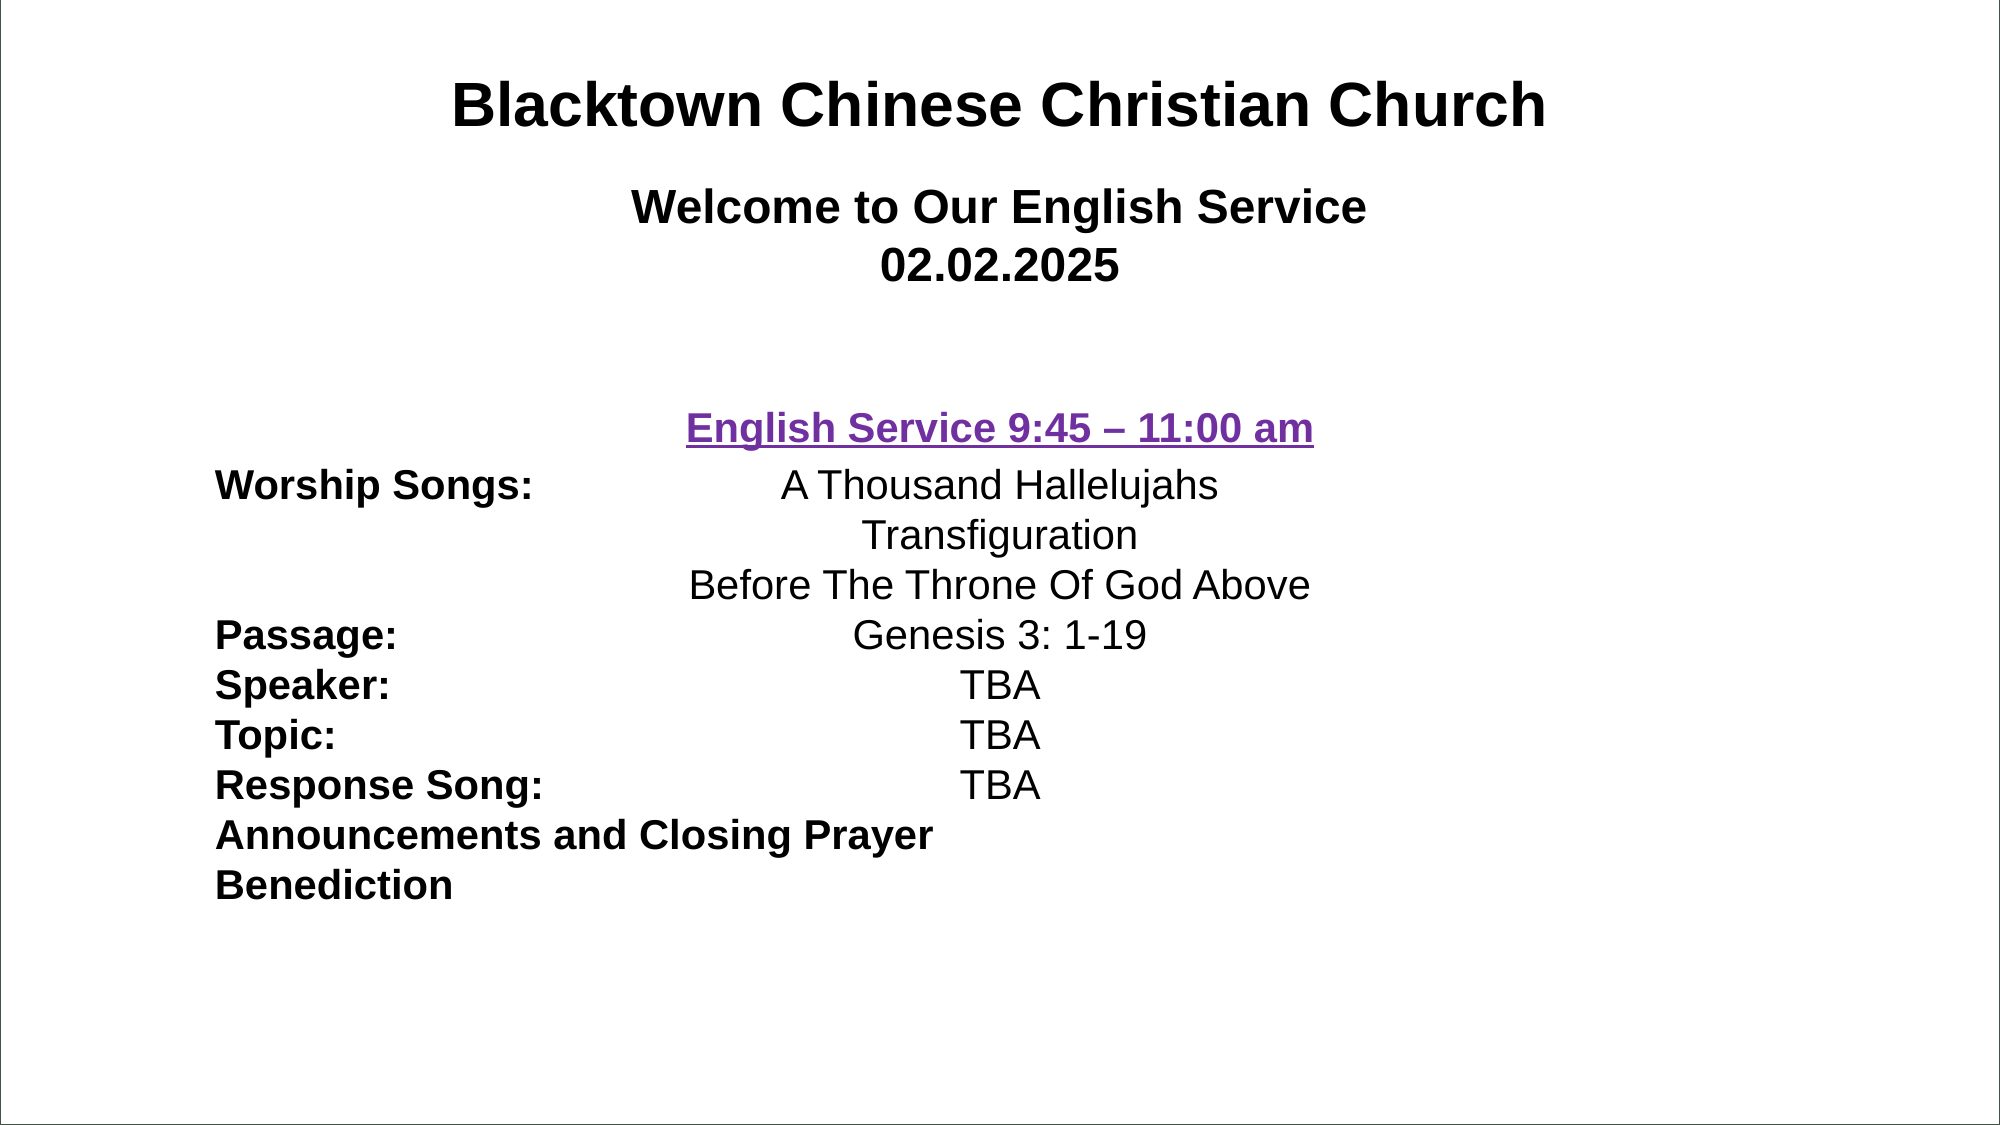

Blacktown Chinese Christian Church
Welcome to Our English Service
02.02.2025
English Service 9:45 – 11:00 am
Worship Songs:
Passage:
Speaker:
Topic:
Response Song:
Announcements and Closing Prayer
Benediction
A Thousand Hallelujahs
Transfiguration
Before The Throne Of God Above
Genesis 3: 1-19
TBA
TBA
TBA